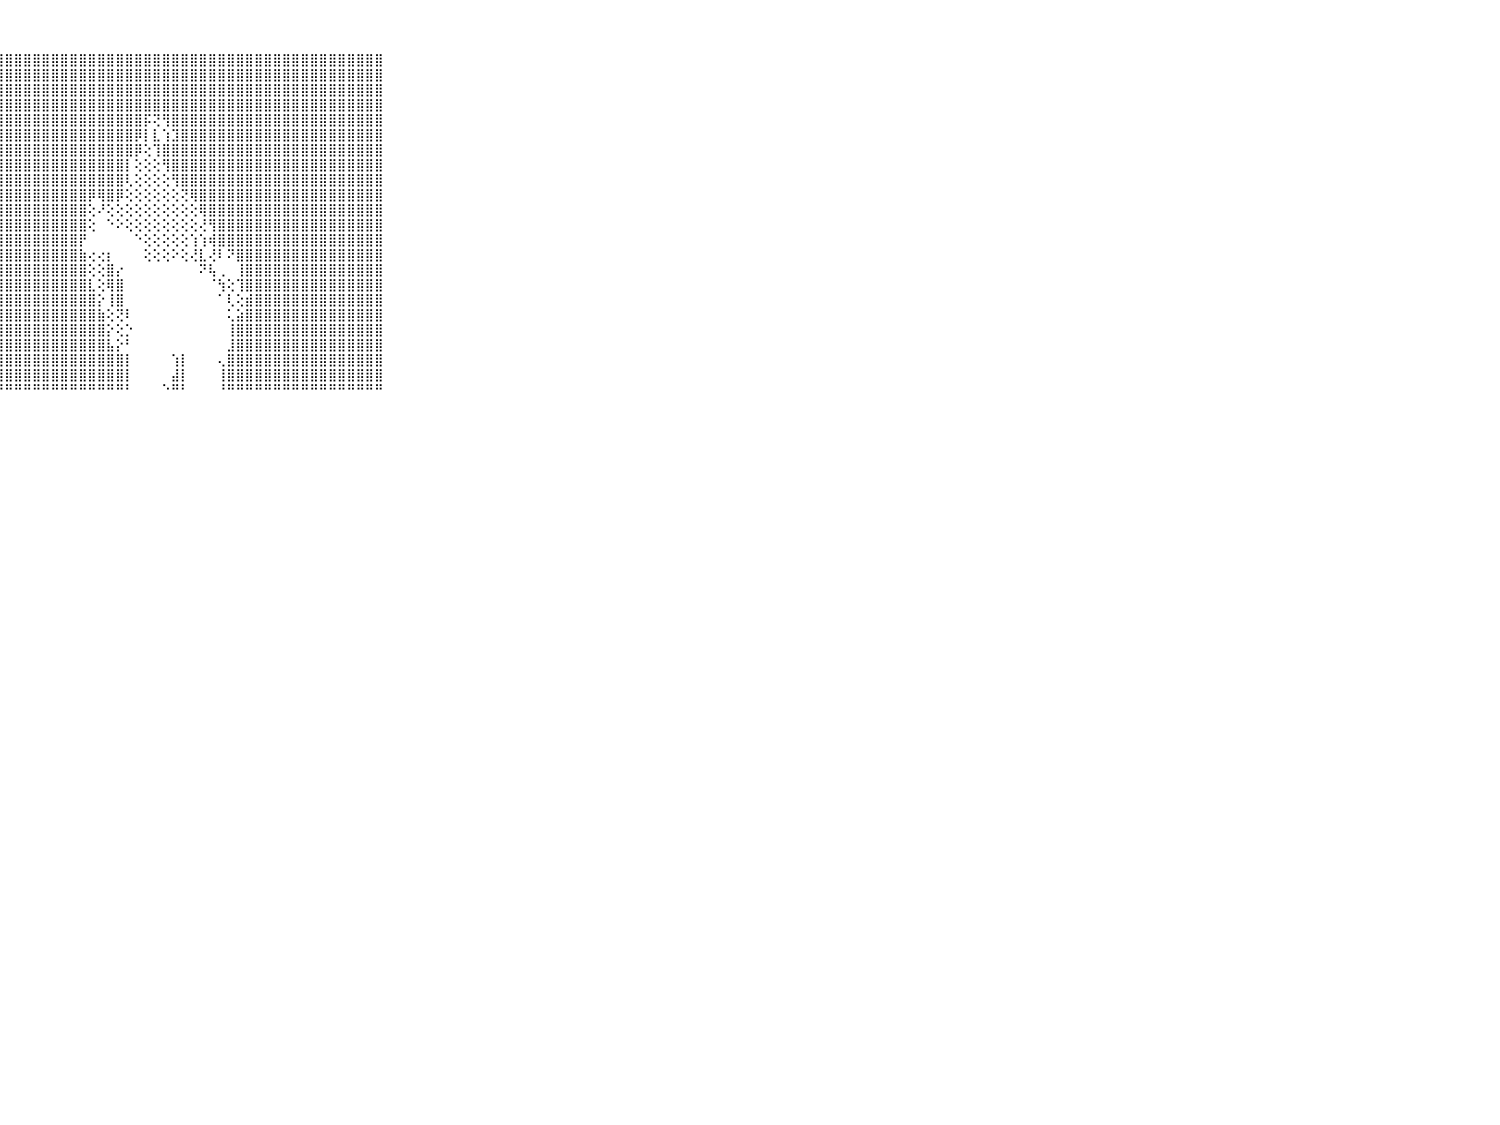

⠀⠀⠀⠀⠀⠀⠀⠀⠀⠀⠀⣿⣿⣿⣿⣿⣿⣿⣿⣿⣿⣿⣿⣿⣿⣿⣿⣿⣿⣿⣿⣿⣿⣿⣿⣿⣿⣿⣿⣿⣿⣿⣿⣿⣿⣿⣿⣿⣿⣿⣿⣿⣿⣿⣿⣿⣿⣿⣿⣿⣿⣿⣿⣿⣿⣿⣿⣿⣿⠀⠀⠀⠀⠀⠀⠀⠀⠀⠀⠀⠀
⠀⠀⠀⠀⠀⠀⠀⠀⠀⠀⠀⣿⣿⣿⣿⣿⣿⣿⣿⣿⣿⣿⣿⣿⣿⣿⣿⣿⣿⣿⣿⣿⣿⣿⣿⣿⣿⣿⣿⣿⣿⣿⣿⣿⣿⣿⣿⣿⣿⣿⣿⣿⣿⣿⣿⣿⣿⣿⣿⣿⣿⣿⣿⣿⣿⣿⣿⣿⣿⠀⠀⠀⠀⠀⠀⠀⠀⠀⠀⠀⠀
⠀⠀⠀⠀⠀⠀⠀⠀⠀⠀⠀⣿⣿⣿⣿⣿⣿⣿⣿⣿⣿⣿⣿⣿⣿⣿⣿⣿⣿⣿⣿⣿⣿⣿⣿⣿⣿⣿⣿⣿⣿⣿⣿⣿⣿⣿⣿⣿⣿⣿⣿⣿⣿⣿⣿⣿⣿⣿⣿⣿⣿⣿⣿⣿⣿⣿⣿⣿⣿⠀⠀⠀⠀⠀⠀⠀⠀⠀⠀⠀⠀
⠀⠀⠀⠀⠀⠀⠀⠀⠀⠀⠀⣿⣿⣿⣿⣿⣿⣿⣿⣿⣿⣿⣿⣿⣿⣿⣿⣿⣿⣿⣿⣿⣿⣿⣿⣿⣿⣿⣿⣿⣿⣿⣿⣿⣿⣿⣿⣿⣿⣿⣿⣿⣿⣿⣿⣿⣿⣿⣿⣿⣿⣿⣿⣿⣿⣿⣿⣿⣿⠀⠀⠀⠀⠀⠀⠀⠀⠀⠀⠀⠀
⠀⠀⠀⠀⠀⠀⠀⠀⠀⠀⠀⣿⣿⣿⣿⣿⣿⣿⣿⣿⣿⣿⣿⣿⣿⣿⣿⣿⣿⣿⣿⣿⣿⣿⣿⣿⣿⣿⣿⣿⣿⣿⣿⡯⢝⢻⣿⣿⣿⣿⣿⣿⣿⣿⣿⣿⣿⣿⣿⣿⣿⣿⣿⣿⣿⣿⣿⣿⣿⠀⠀⠀⠀⠀⠀⠀⠀⠀⠀⠀⠀
⠀⠀⠀⠀⠀⠀⠀⠀⠀⠀⠀⣿⣿⣿⣿⣿⣿⣿⣿⣿⣿⣿⣿⣿⣿⣿⣿⣿⣿⣿⣿⣿⣿⣿⣿⣿⣿⣿⣿⣿⣿⣿⡿⡇⣇⢱⣹⣿⣿⣿⣿⣿⣿⣿⣿⣿⣿⣿⣿⣿⣿⣿⣿⣿⣿⣿⣿⣿⣿⠀⠀⠀⠀⠀⠀⠀⠀⠀⠀⠀⠀
⠀⠀⠀⠀⠀⠀⠀⠀⠀⠀⠀⣿⣿⣿⣿⣿⣿⣿⣿⣿⣿⣿⣿⣿⣿⣿⣿⣿⣿⣿⣿⣿⣿⣿⣿⣿⣿⣿⣿⣿⣿⣿⡿⢕⢹⣿⣿⣿⣿⣿⣿⣿⣿⣿⣿⣿⣿⣿⣿⣿⣿⣿⣿⣿⣿⣿⣿⣿⣿⠀⠀⠀⠀⠀⠀⠀⠀⠀⠀⠀⠀
⠀⠀⠀⠀⠀⠀⠀⠀⠀⠀⠀⣿⣿⣿⣿⣿⣿⣿⣿⣿⣿⣿⣿⣿⣿⣿⣿⣿⣿⣿⣿⣿⣿⣿⣿⣿⣿⣿⣿⣿⣿⡇⢕⢕⢕⢻⣿⣿⣿⣿⣿⣿⣿⣿⣿⣿⣿⣿⣿⣿⣿⣿⣿⣿⣿⣿⣿⣿⣿⠀⠀⠀⠀⠀⠀⠀⠀⠀⠀⠀⠀
⠀⠀⠀⠀⠀⠀⠀⠀⠀⠀⠀⣿⣿⣿⣿⣿⣿⣿⣿⣿⣿⣿⣿⣿⣿⣿⣿⣿⣿⣿⣿⣿⣿⣿⣿⣿⣿⣿⣿⣿⣿⢇⢕⢕⢕⢕⢻⣿⣿⣿⣿⣿⣿⣿⣿⣿⣿⣿⣿⣿⣿⣿⣿⣿⣿⣿⣿⣿⣿⠀⠀⠀⠀⠀⠀⠀⠀⠀⠀⠀⠀
⠀⠀⠀⠀⠀⠀⠀⠀⠀⠀⠀⣿⣿⣿⣿⣿⣿⣿⣿⣿⣿⣿⣿⣿⣿⣿⣿⣿⣿⣿⣿⣿⣿⣿⣿⣿⣿⡿⢿⣿⡿⢕⢕⢕⢕⢕⢕⢝⢿⣿⣿⣿⣿⣿⣿⣿⣿⣿⣿⣿⣿⣿⣿⣿⣿⣿⣿⣿⣿⠀⠀⠀⠀⠀⠀⠀⠀⠀⠀⠀⠀
⠀⠀⠀⠀⠀⠀⠀⠀⠀⠀⠀⣿⣿⣿⣿⣿⣿⣿⣿⣿⣿⣿⣿⣿⣿⣿⣿⣿⣿⣿⣿⣿⣿⣿⣿⣿⣿⢕⠜⢕⢕⢕⢕⢕⢕⢕⢕⢕⢕⢿⣿⣿⣿⣿⣿⣿⣿⣿⣿⣿⣿⣿⣿⣿⣿⣿⣿⣿⣿⠀⠀⠀⠀⠀⠀⠀⠀⠀⠀⠀⠀
⠀⠀⠀⠀⠀⠀⠀⠀⠀⠀⠀⣿⣿⣿⣿⣿⣿⣿⣿⣿⣿⣿⣿⣿⣿⣿⣿⣿⣿⣿⣿⣿⣿⣿⣿⣿⣿⢕⠀⠑⠕⢕⢕⢕⢕⢕⢕⢕⢕⢜⢻⣿⣿⣿⣿⣿⣿⣿⣿⣿⣿⣿⣿⣿⣿⣿⣿⣿⣿⠀⠀⠀⠀⠀⠀⠀⠀⠀⠀⠀⠀
⠀⠀⠀⠀⠀⠀⠀⠀⠀⠀⠀⣿⣿⣿⣿⣿⣿⣿⣿⣿⣿⣿⣿⣿⣿⣿⣿⣿⣿⣿⣿⣿⣿⣿⣿⣿⡟⠀⠀⠀⠀⠀⠑⢕⢕⢕⢕⢕⢱⢱⢾⣿⣿⣿⣿⣿⣿⣿⣿⣿⣿⣿⣿⣿⣿⣿⣿⣿⣿⠀⠀⠀⠀⠀⠀⠀⠀⠀⠀⠀⠀
⠀⠀⠀⠀⠀⠀⠀⠀⠀⠀⠀⣿⣿⣿⣿⣿⣿⣿⣿⣿⣿⣿⣿⣿⣿⣿⣿⣿⣿⣿⣿⣿⣿⣿⣿⣿⣷⢔⢔⡆⠀⠀⠀⢕⢕⢕⠕⢕⢜⣇⢜⠇⠝⣿⣿⣿⣿⣿⣿⣿⣿⣿⣿⣿⣿⣿⣿⣿⣿⠀⠀⠀⠀⠀⠀⠀⠀⠀⠀⠀⠀
⠀⠀⠀⠀⠀⠀⠀⠀⠀⠀⠀⣿⣿⣿⣿⣿⣿⣿⣿⣿⣿⣿⣿⣿⣿⣿⣿⣿⣿⣿⣿⣿⣿⣿⣿⣿⣿⢕⢕⣿⡔⠀⠀⠀⠀⠀⠀⠀⠀⠝⢧⢀⠀⢸⣿⣿⣿⣿⣿⣿⣿⣿⣿⣿⣿⣿⣿⣿⣿⠀⠀⠀⠀⠀⠀⠀⠀⠀⠀⠀⠀
⠀⠀⠀⠀⠀⠀⠀⠀⠀⠀⠀⣿⣿⣿⣿⣿⣿⣿⣿⣿⣿⣿⣿⣿⣿⣿⣿⣿⣿⣿⣿⣿⣿⣿⣿⣿⣿⣇⢕⢿⣿⠀⠀⠀⠀⠀⠀⠀⠀⠀⠈⢳⢕⢹⣿⣿⣿⣿⣿⣿⣿⣿⣿⣿⣿⣿⣿⣿⣿⠀⠀⠀⠀⠀⠀⠀⠀⠀⠀⠀⠀
⠀⠀⠀⠀⠀⠀⠀⠀⠀⠀⠀⣿⣿⣿⣿⣿⣿⣿⣿⣿⣿⣿⣿⣿⣿⣿⣿⣿⣿⣿⣿⣿⣿⣿⣿⣿⣿⣿⡕⢸⣿⠀⠀⠀⠀⠀⠀⠀⠀⠀⠀⠁⢇⢕⣾⣿⣿⣿⣿⣿⣿⣿⣿⣿⣿⣿⣿⣿⣿⠀⠀⠀⠀⠀⠀⠀⠀⠀⠀⠀⠀
⠀⠀⠀⠀⠀⠀⠀⠀⠀⠀⠀⣿⣿⣿⣿⣿⣿⣿⣿⣿⣿⣿⣿⣿⣿⣿⣿⣿⣿⣿⣿⣿⣿⣿⣿⣿⣿⣿⣷⢕⢝⠇⠀⠀⠀⠀⠀⠀⠀⠀⠀⠀⢅⣵⣿⣿⣿⣿⣿⣿⣿⣿⣿⣿⣿⣿⣿⣿⣿⠀⠀⠀⠀⠀⠀⠀⠀⠀⠀⠀⠀
⠀⠀⠀⠀⠀⠀⠀⠀⠀⠀⠀⣿⣿⣿⣿⣿⣿⣿⣿⣿⣿⣿⣿⣿⣿⣿⣿⣿⣿⣿⣿⣿⣿⣿⣿⣿⣿⣿⣿⡕⢕⡑⠀⠀⠀⠀⠀⠀⠀⠀⠀⠀⢸⣿⣿⣿⣿⣿⣿⣿⣿⣿⣿⣿⣿⣿⣿⣿⣿⠀⠀⠀⠀⠀⠀⠀⠀⠀⠀⠀⠀
⠀⠀⠀⠀⠀⠀⠀⠀⠀⠀⠀⣿⣿⣿⣿⣿⣿⣿⣿⣿⣿⣿⣿⣿⣿⣿⣿⣿⣿⣿⣿⣿⣿⣿⣿⣿⣿⣿⣿⣧⡕⠃⠀⠀⠀⠀⠀⠀⠀⠀⠀⠀⣸⣿⣿⣿⣿⣿⣿⣿⣿⣿⣿⣿⣿⣿⣿⣿⣿⠀⠀⠀⠀⠀⠀⠀⠀⠀⠀⠀⠀
⠀⠀⠀⠀⠀⠀⠀⠀⠀⠀⠀⣿⣿⣿⣿⣿⣿⣿⣿⣿⣿⣿⣿⣿⣿⣿⣿⣿⣿⣿⣿⣿⣿⣿⣿⣿⣿⣿⣿⣿⣿⡇⠀⠀⠀⠀⢱⡇⠀⠀⠀⢄⣿⣿⣿⣿⣿⣿⣿⣿⣿⣿⣿⣿⣿⣿⣿⣿⣿⠀⠀⠀⠀⠀⠀⠀⠀⠀⠀⠀⠀
⠀⠀⠀⠀⠀⠀⠀⠀⠀⠀⠀⣿⣿⣿⣿⣿⣿⣿⣿⣿⣿⣿⣿⣿⣿⣿⣿⣿⣿⣿⣿⣿⣿⣿⣿⣿⣿⣿⣿⣿⣿⡇⠀⠀⠀⠀⣼⡇⠀⠀⠀⢸⣿⣿⣿⣿⣿⣿⣿⣿⣿⣿⣿⣿⣿⣿⣿⣿⣿⠀⠀⠀⠀⠀⠀⠀⠀⠀⠀⠀⠀
⠀⠀⠀⠀⠀⠀⠀⠀⠀⠀⠀⠛⠛⠛⠛⠛⠛⠛⠛⠛⠛⠛⠛⠛⠛⠛⠛⠛⠛⠛⠛⠛⠛⠛⠛⠛⠛⠛⠛⠛⠛⠃⠀⠀⠀⠑⠛⠃⠀⠀⠀⠘⠛⠛⠛⠛⠛⠛⠛⠛⠛⠛⠛⠛⠛⠛⠛⠛⠛⠀⠀⠀⠀⠀⠀⠀⠀⠀⠀⠀⠀